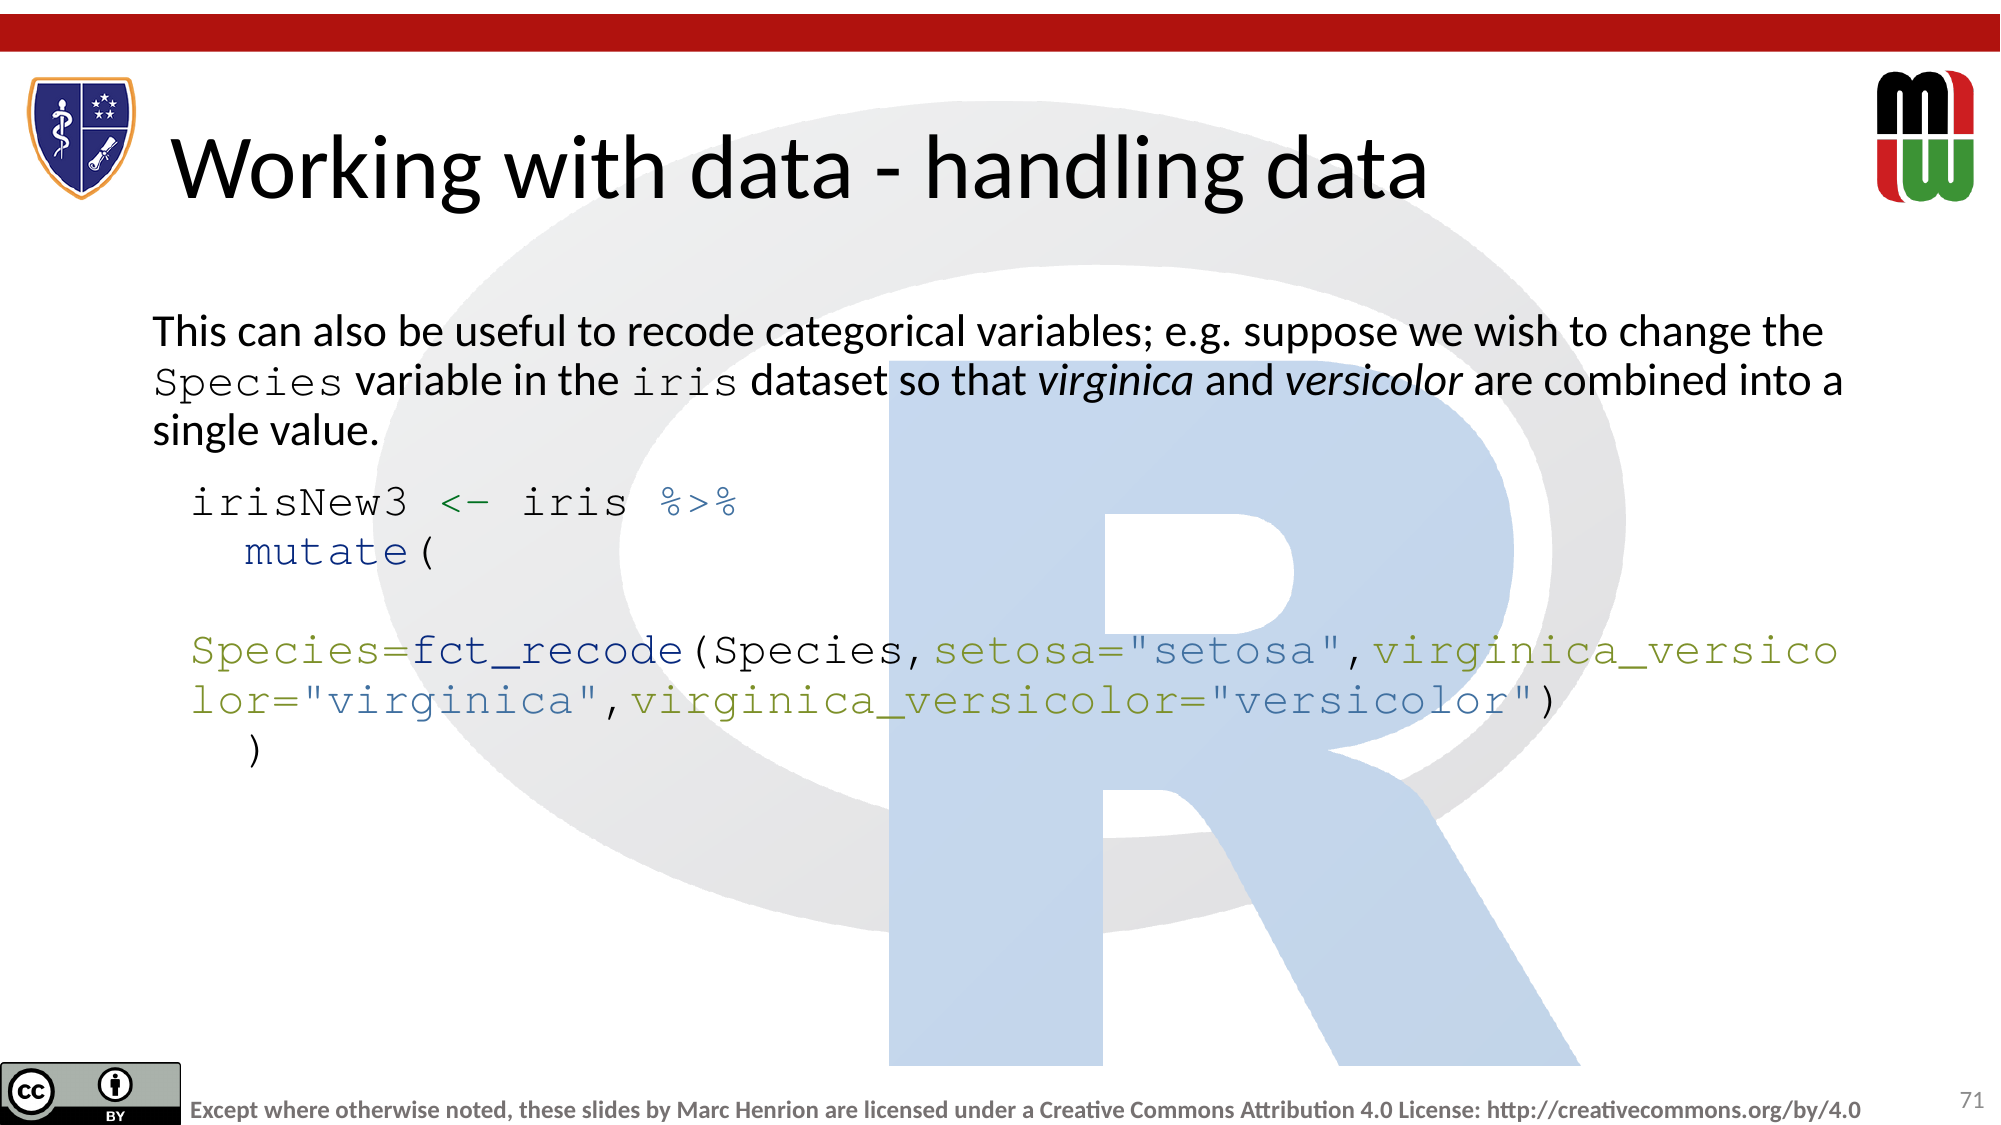

# Working with data - handling data
This can also be useful to recode categorical variables; e.g. suppose we wish to change the Species variable in the iris dataset so that virginica and versicolor are combined into a single value.
irisNew3 <- iris %>%
  mutate(
    Species=fct_recode(Species,setosa="setosa",virginica_versicolor="virginica",virginica_versicolor="versicolor")
  )
71